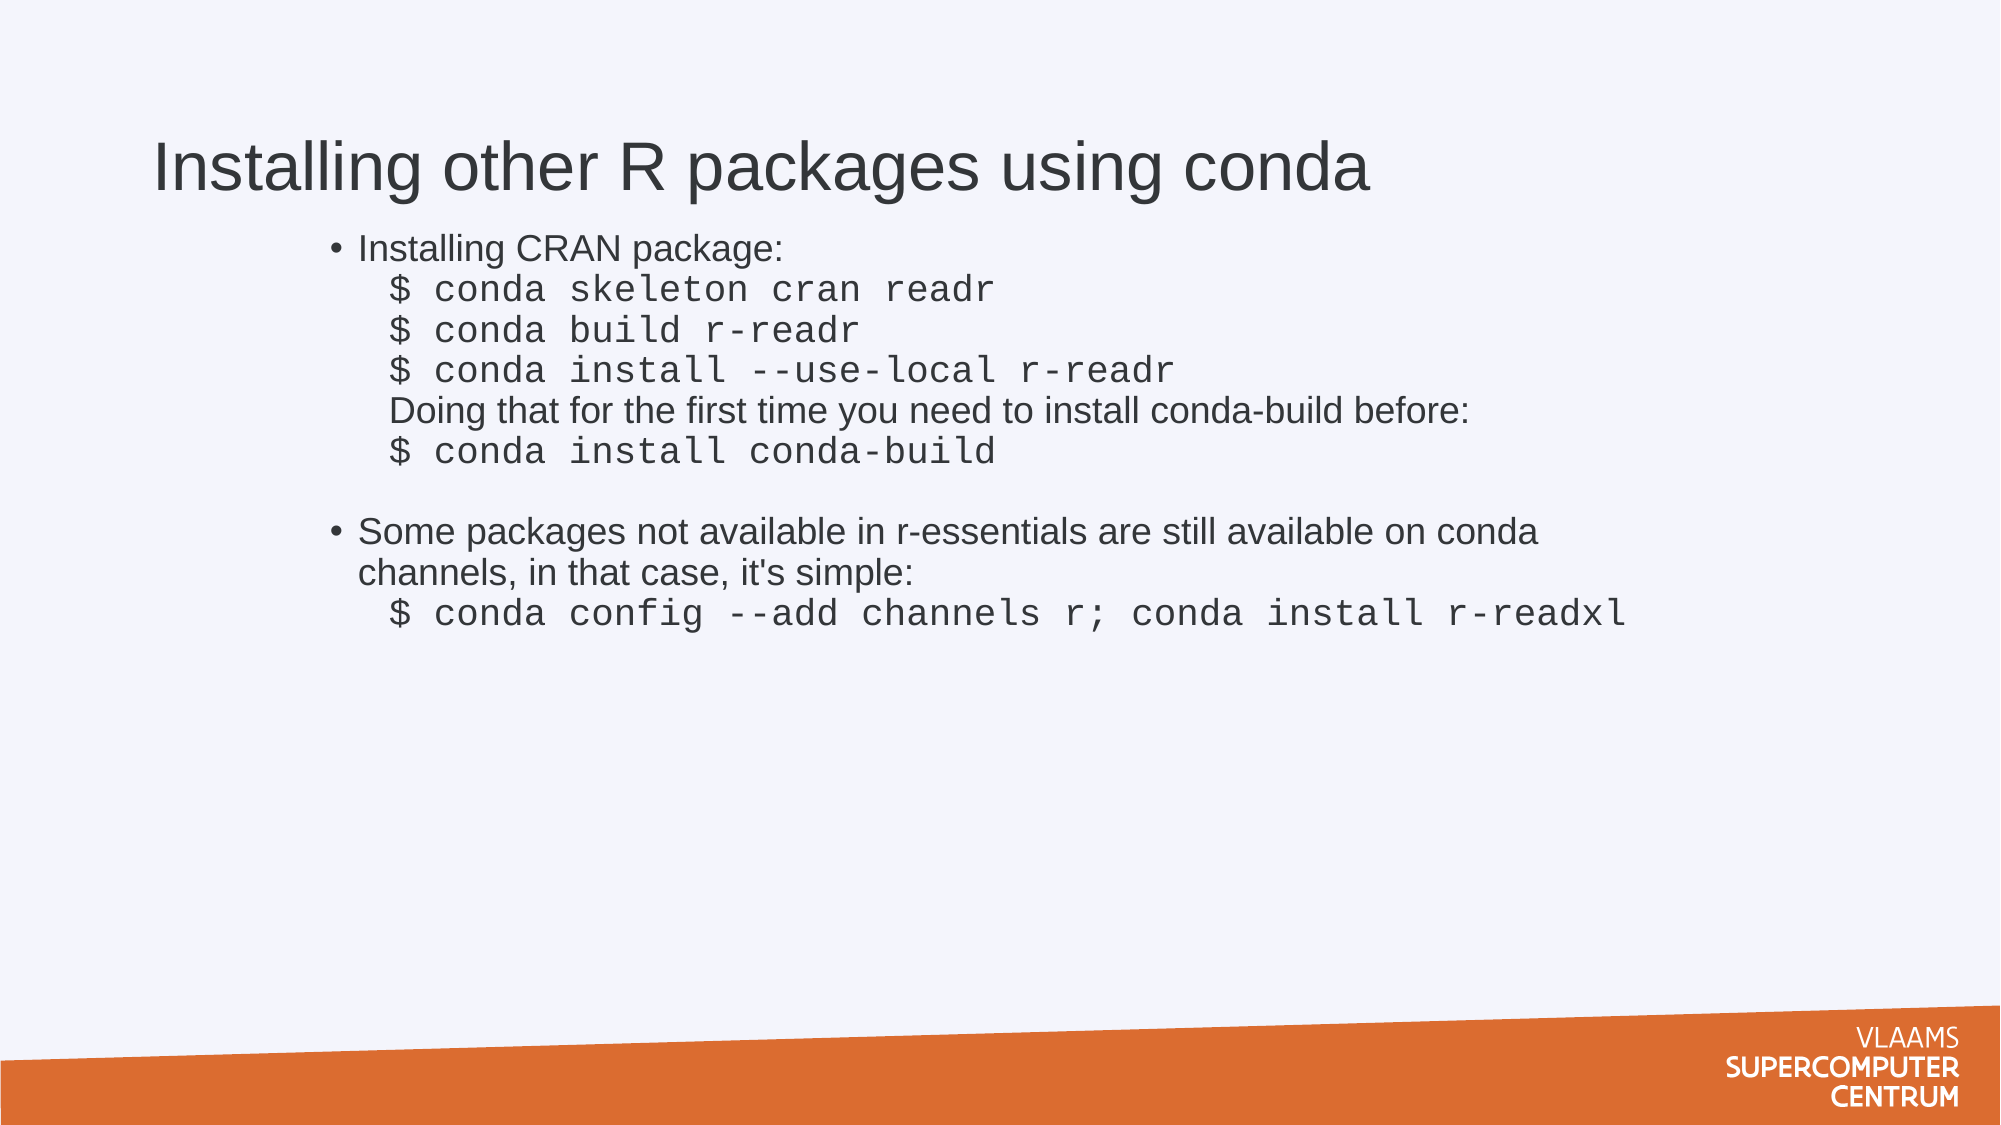

# Installing other R packages using conda
Installing CRAN package:
$ conda skeleton cran readr
$ conda build r-readr
$ conda install --use-local r-readr
Doing that for the first time you need to install conda-build before:
$ conda install conda-build

Some packages not available in r-essentials are still available on conda channels, in that case, it's simple:
$ conda config --add channels r; conda install r-readxl